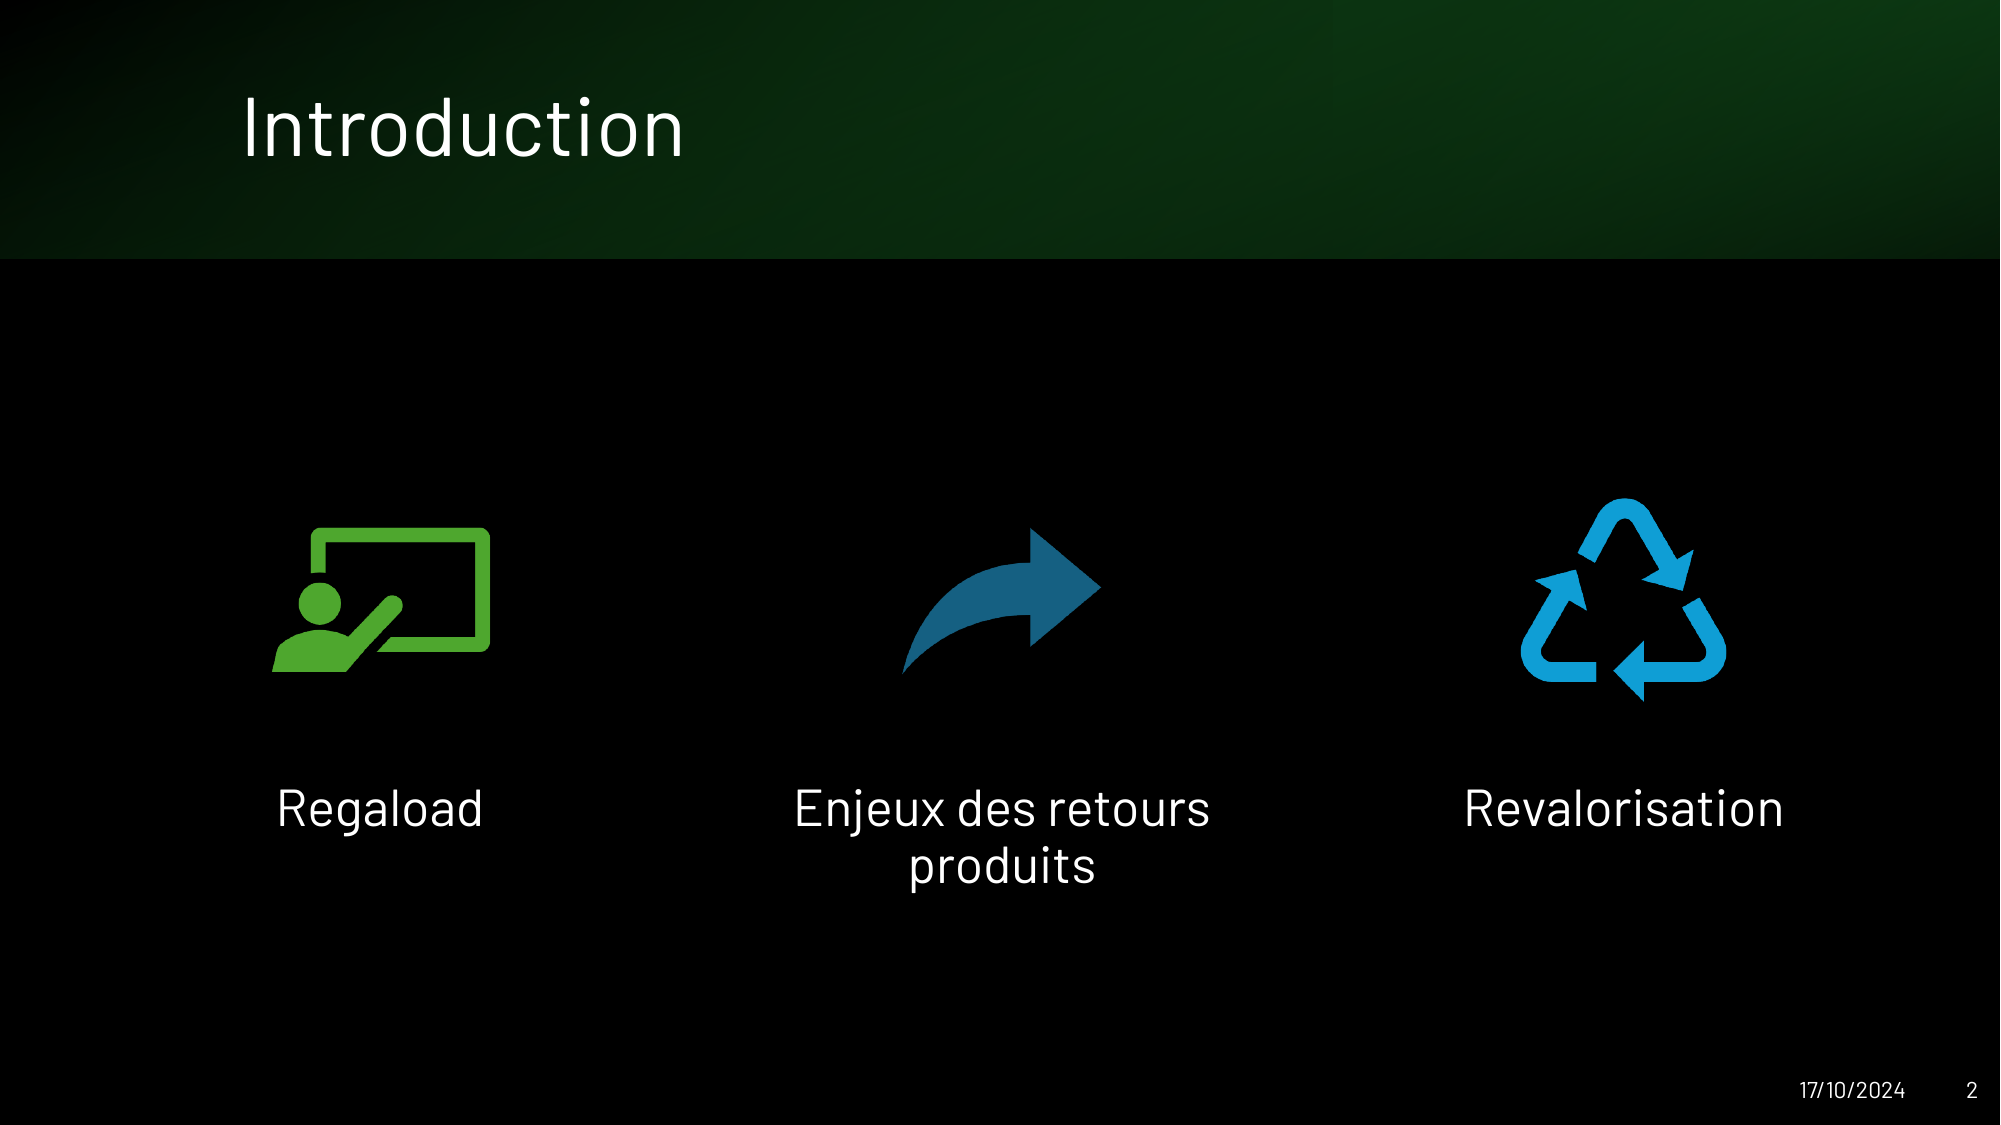

# Introduction
Regaload
Enjeux des retours produits
Revalorisation
17/10/2024
2